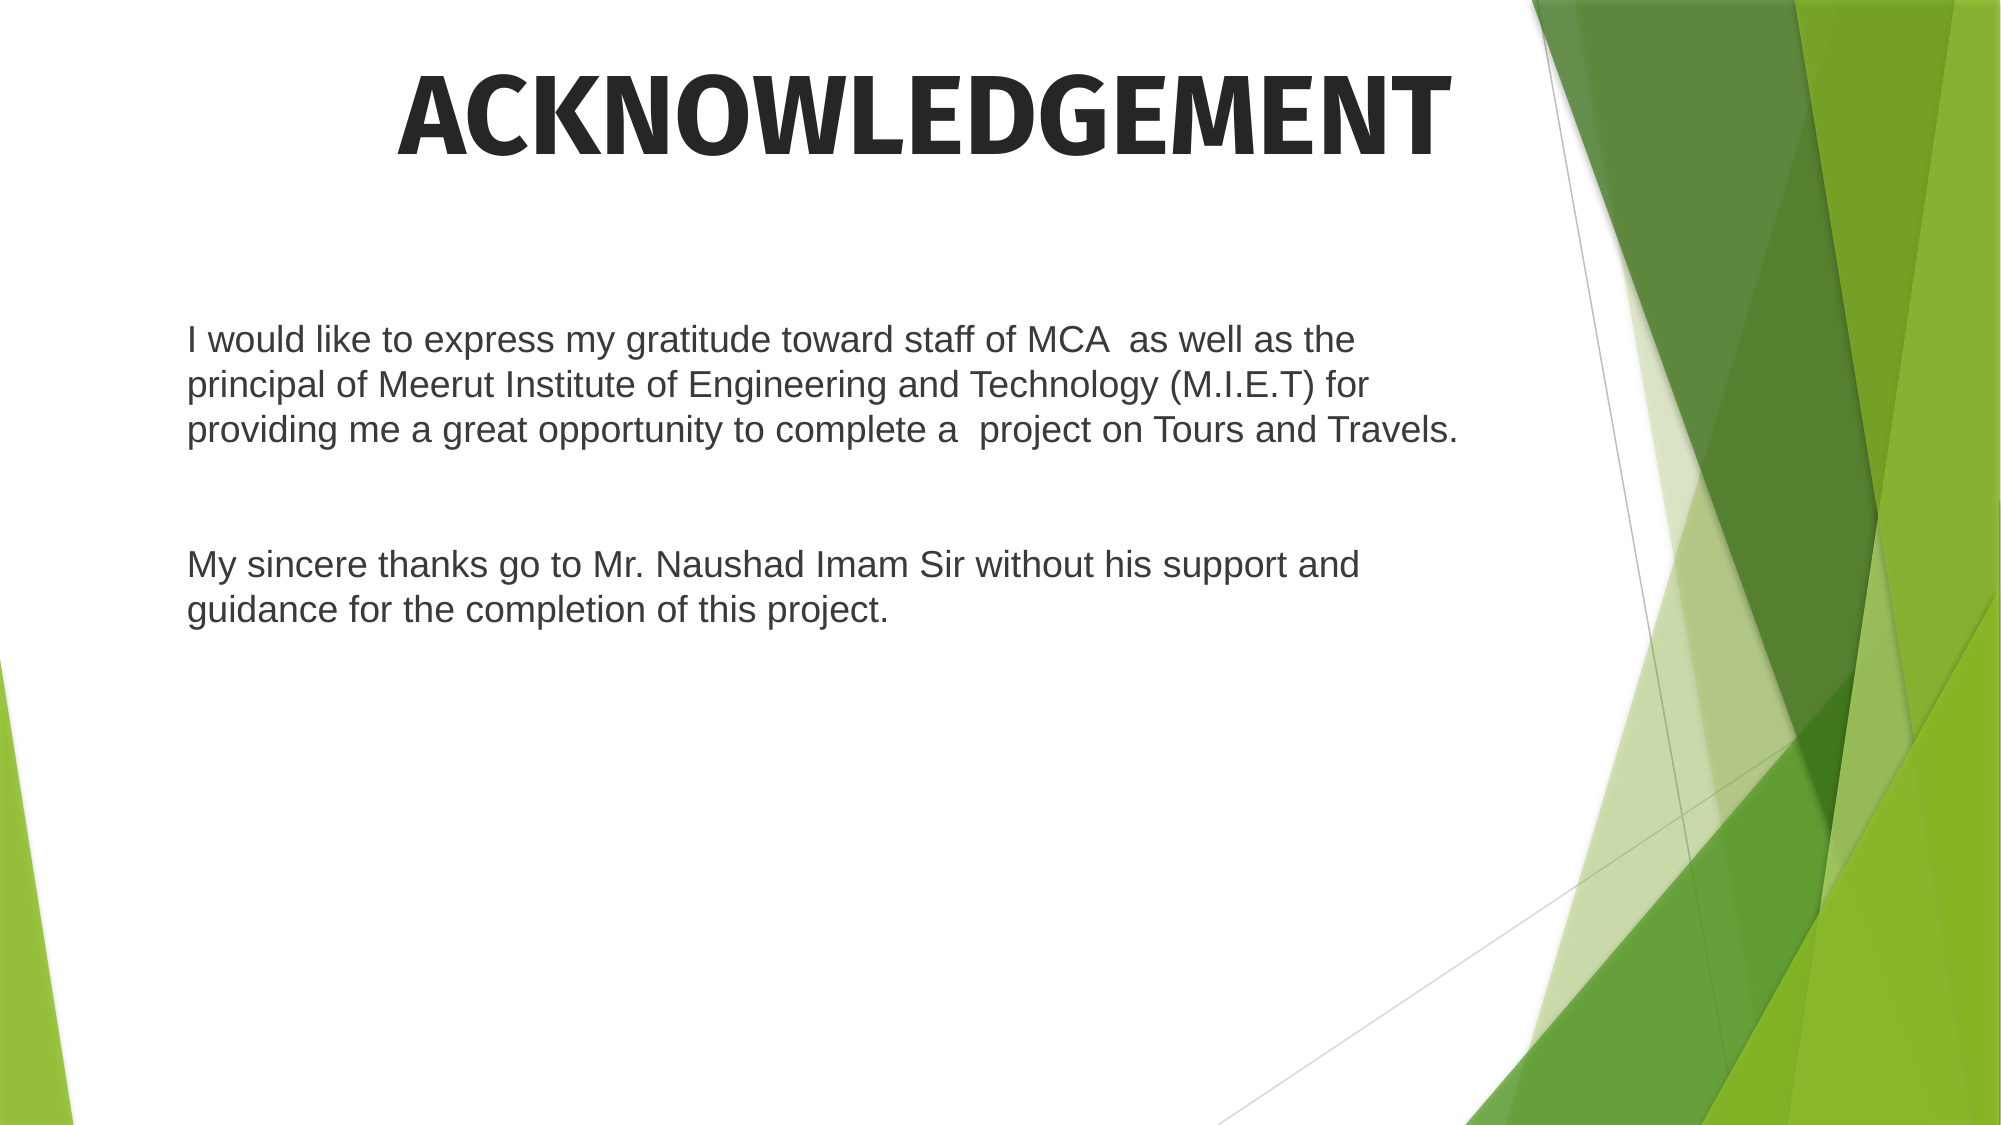

ACKNOWLEDGEMENT
I would like to express my gratitude toward staff of MCA  as well as the principal of Meerut Institute of Engineering and Technology (M.I.E.T) for providing me a great opportunity to complete a  project on Tours and Travels.

My sincere thanks go to Mr. Naushad Imam Sir without his support and guidance for the completion of this project.